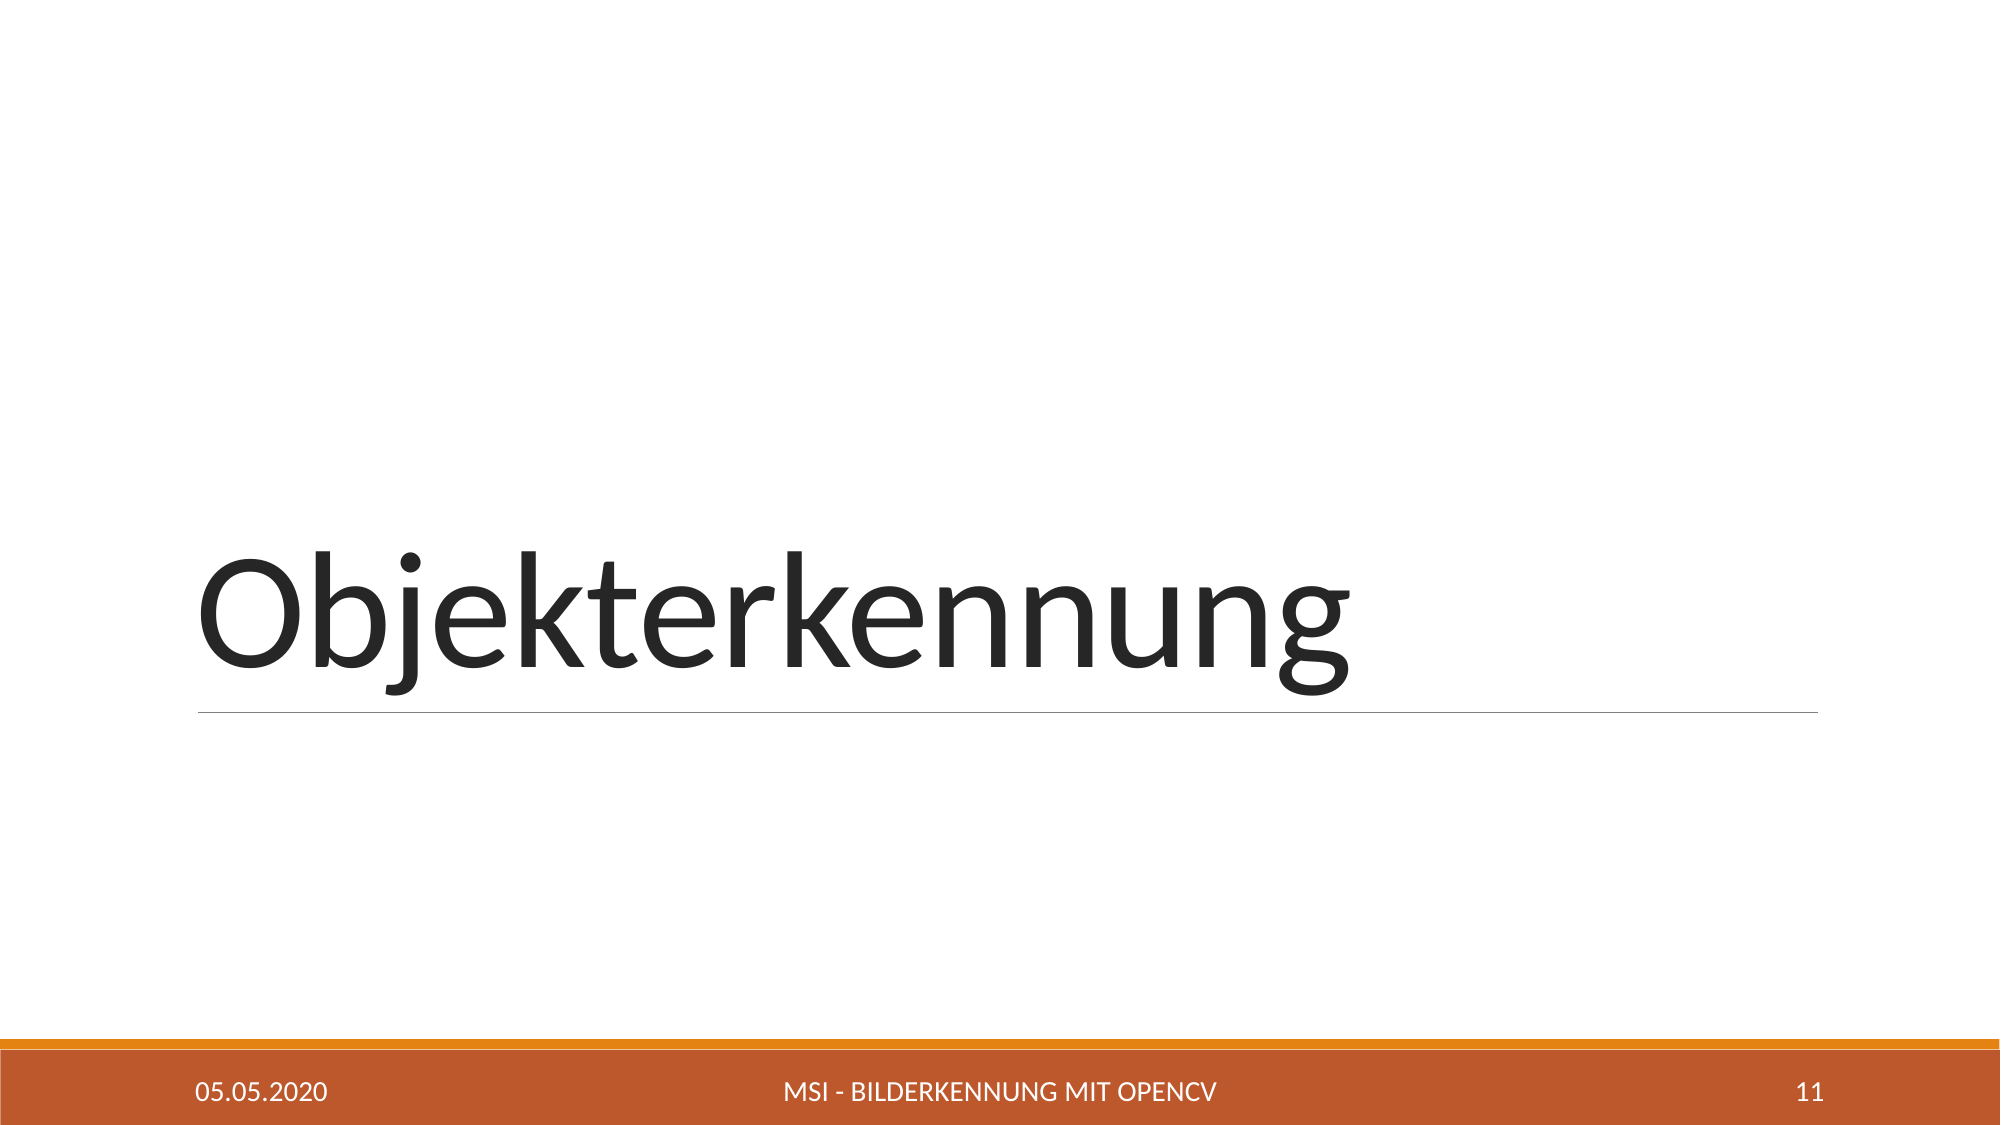

# Objekterkennung

05.05.2020
MSI - Bilderkennung mit OpenCV
11